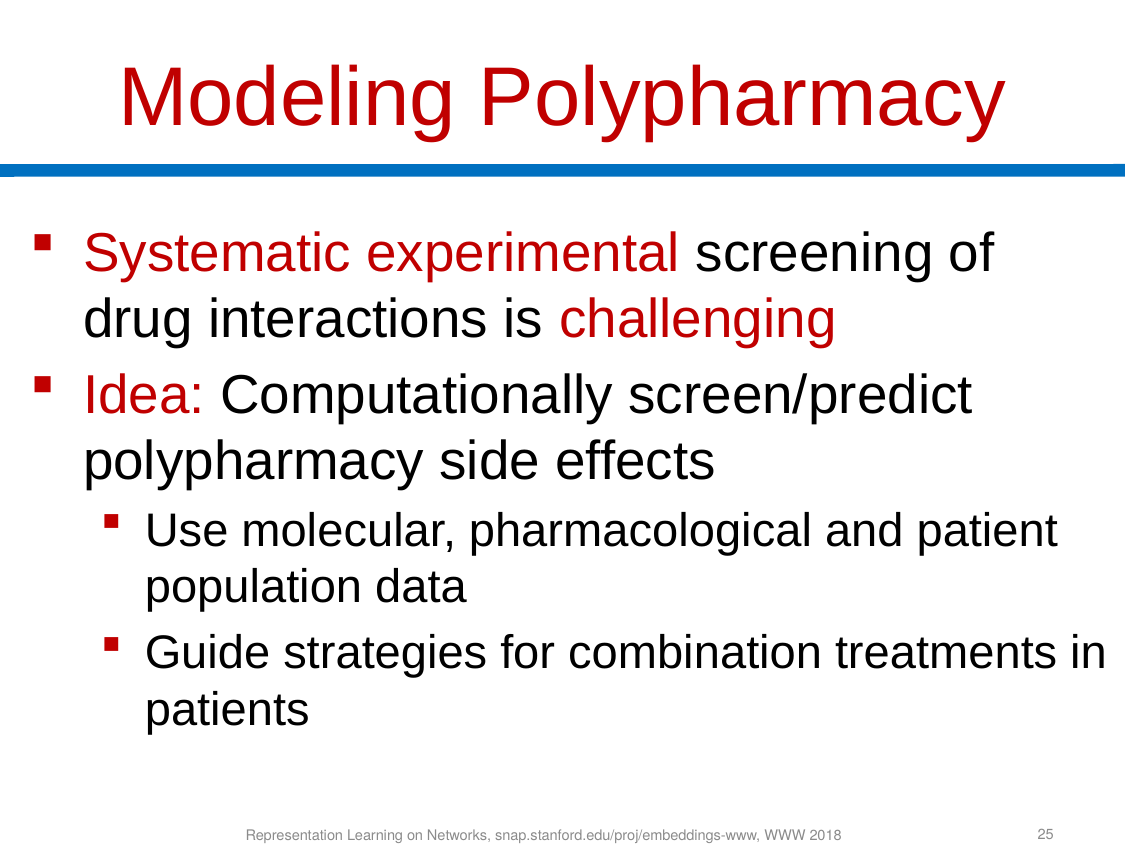

# Modeling Polypharmacy
Systematic experimental screening of drug interactions is challenging
Idea: Computationally screen/predict polypharmacy side effects
Use molecular, pharmacological and patient population data
Guide strategies for combination treatments in patients
25
Representation Learning on Networks, snap.stanford.edu/proj/embeddings-www, WWW 2018